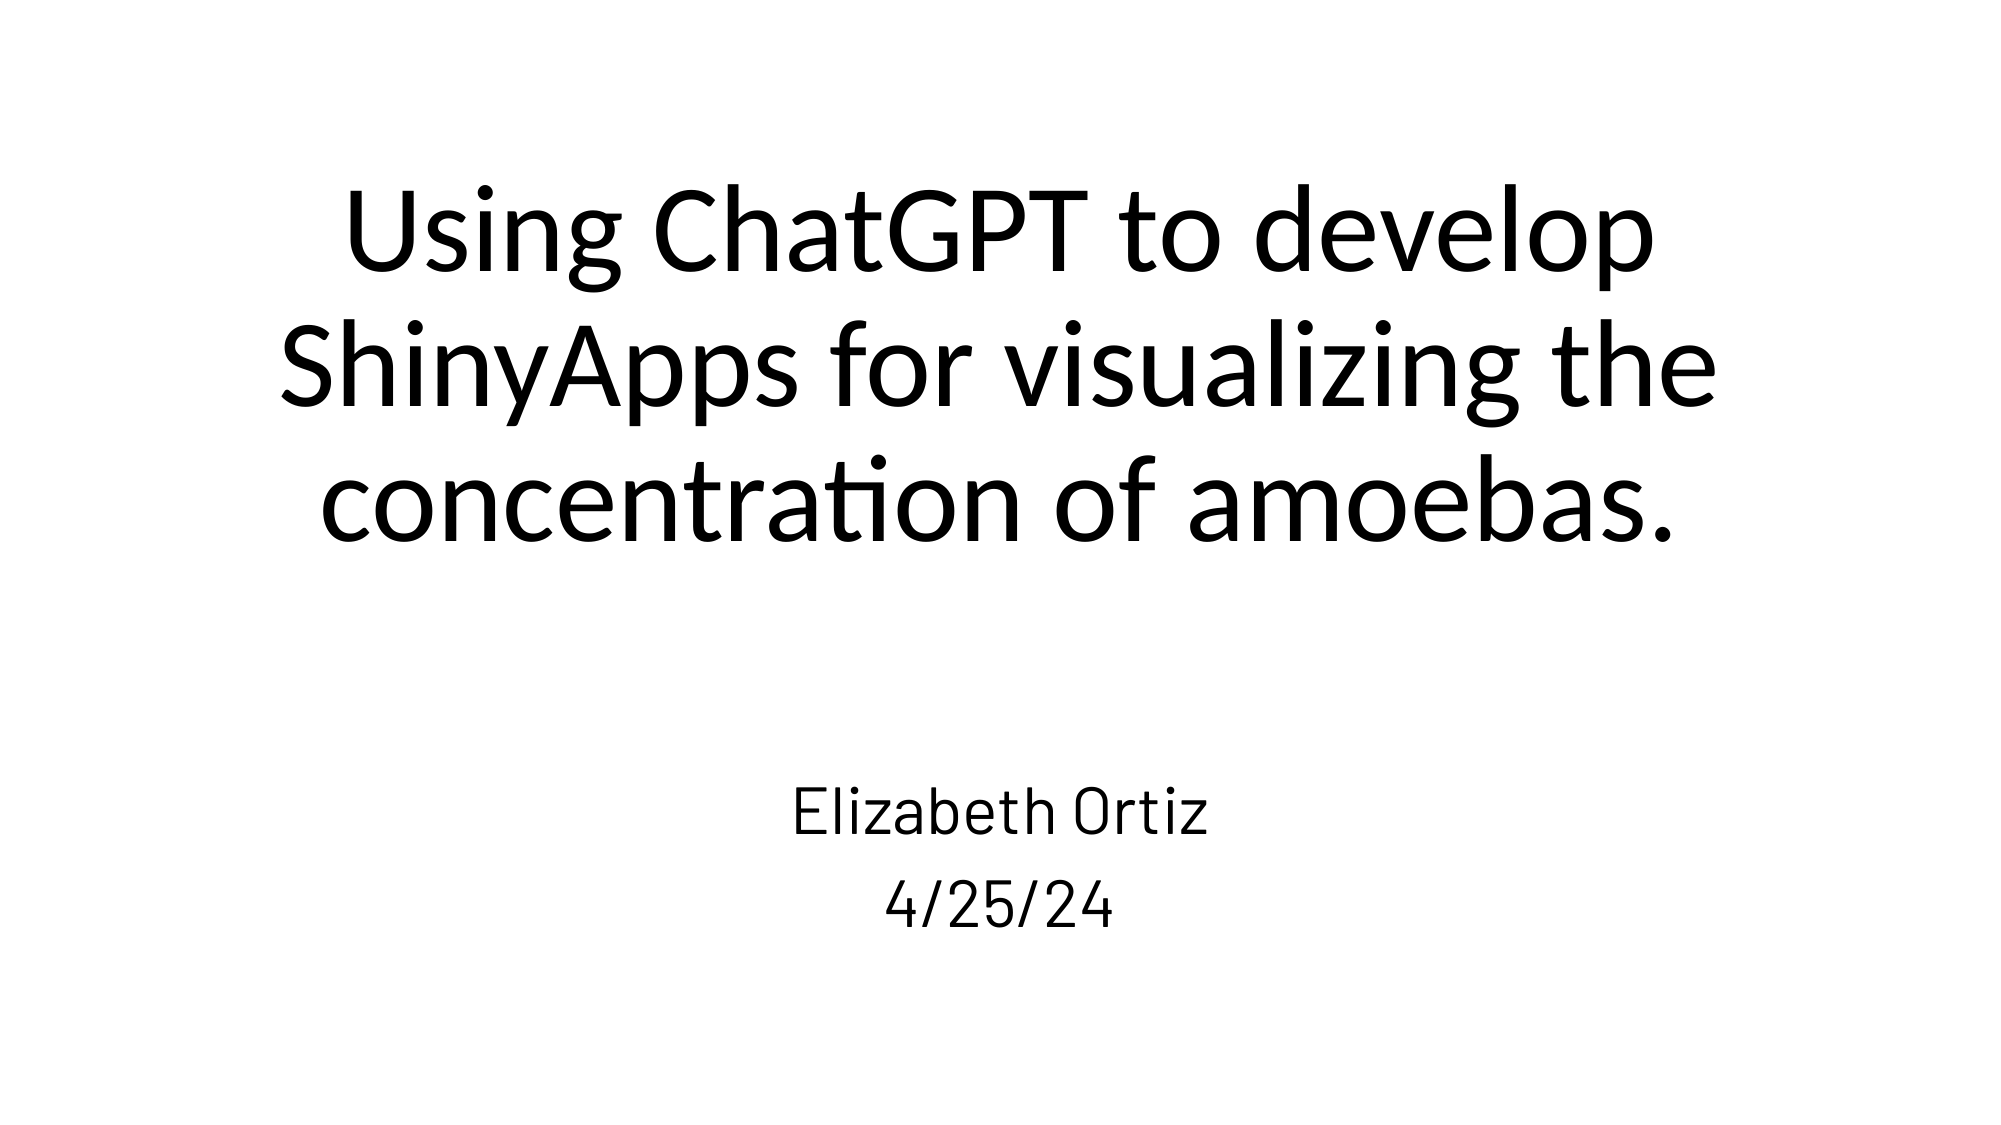

# Using ChatGPT to develop ShinyApps for visualizing the concentration of amoebas.
Elizabeth Ortiz
4/25/24